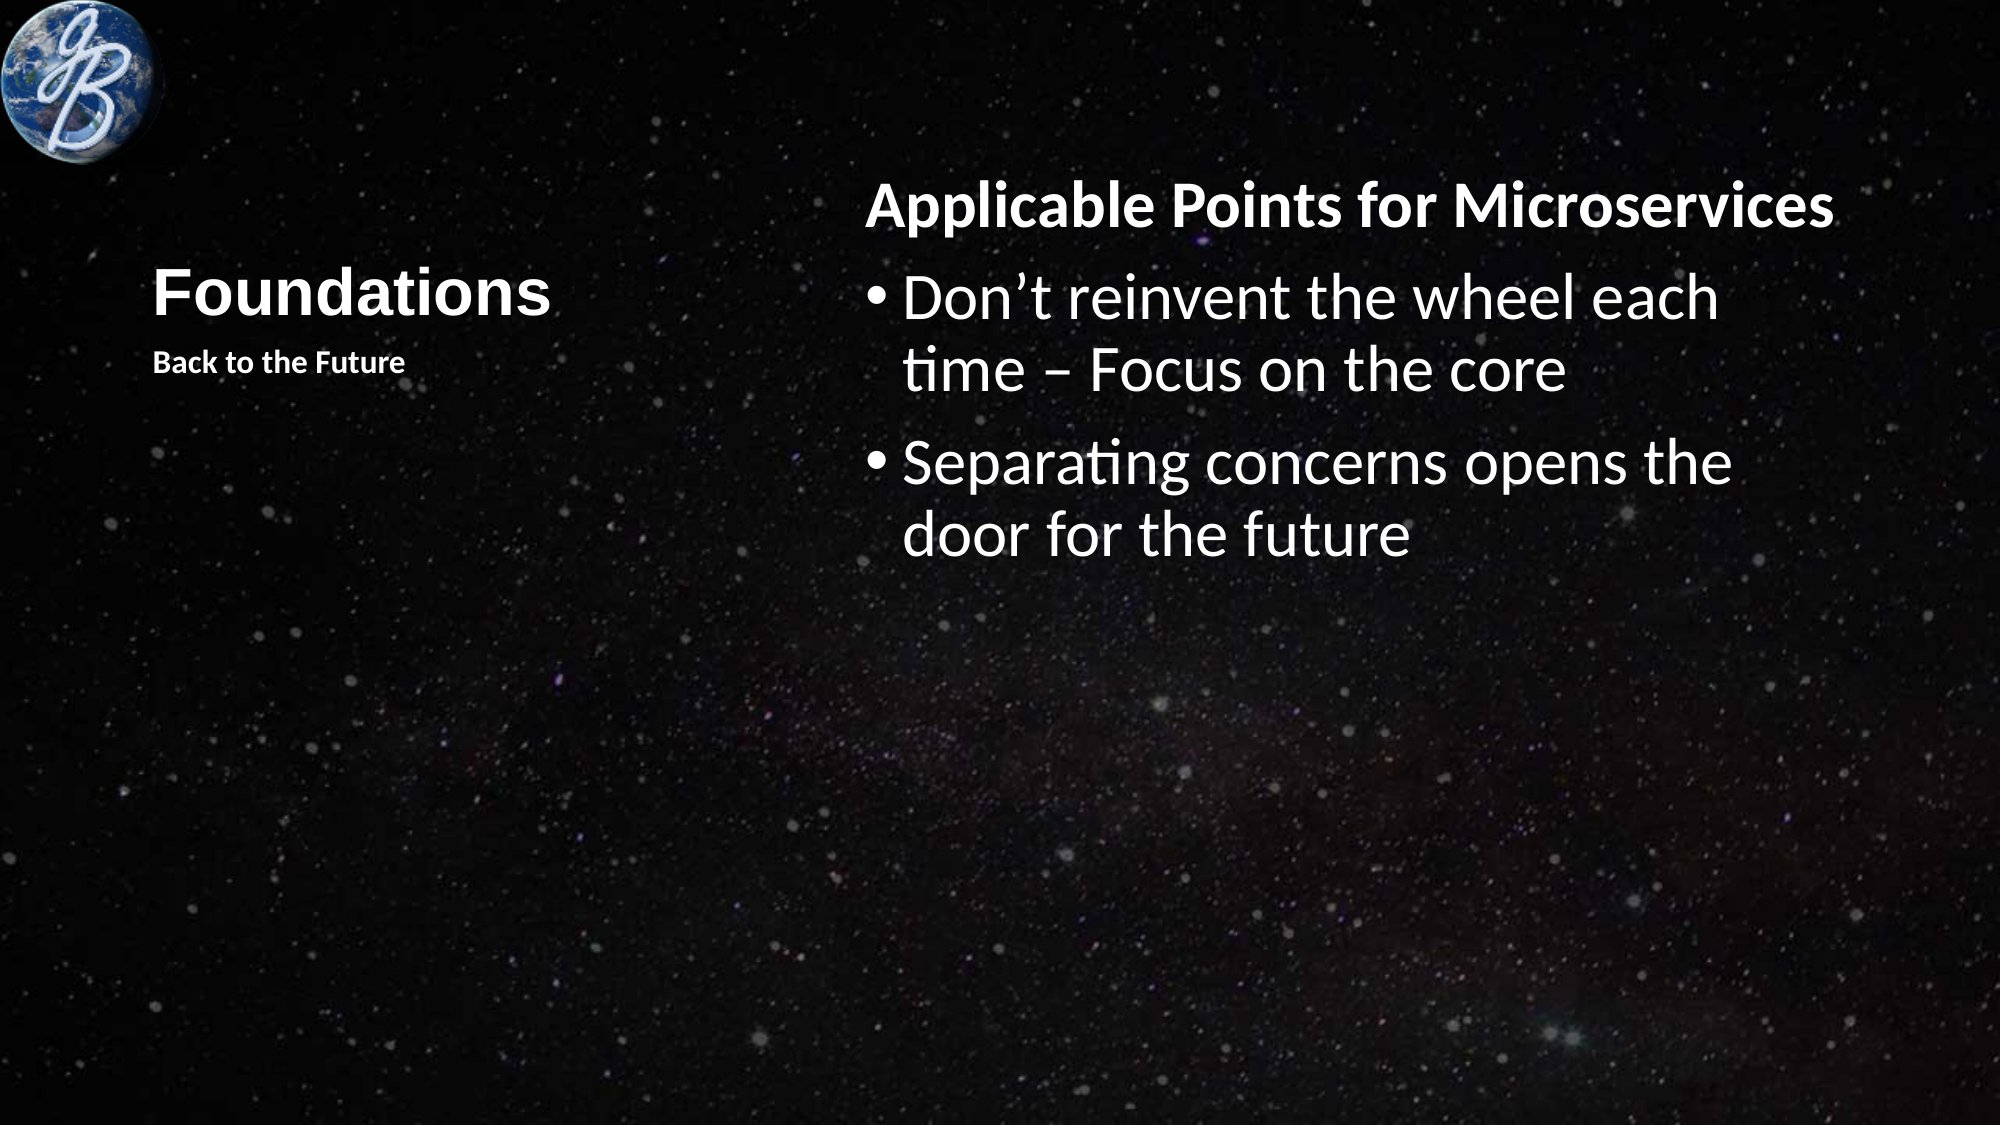

# Foundations
Applicable Points for Microservices
Don’t reinvent the wheel each time – Focus on the core
Separating concerns opens the door for the future

Back to the Future